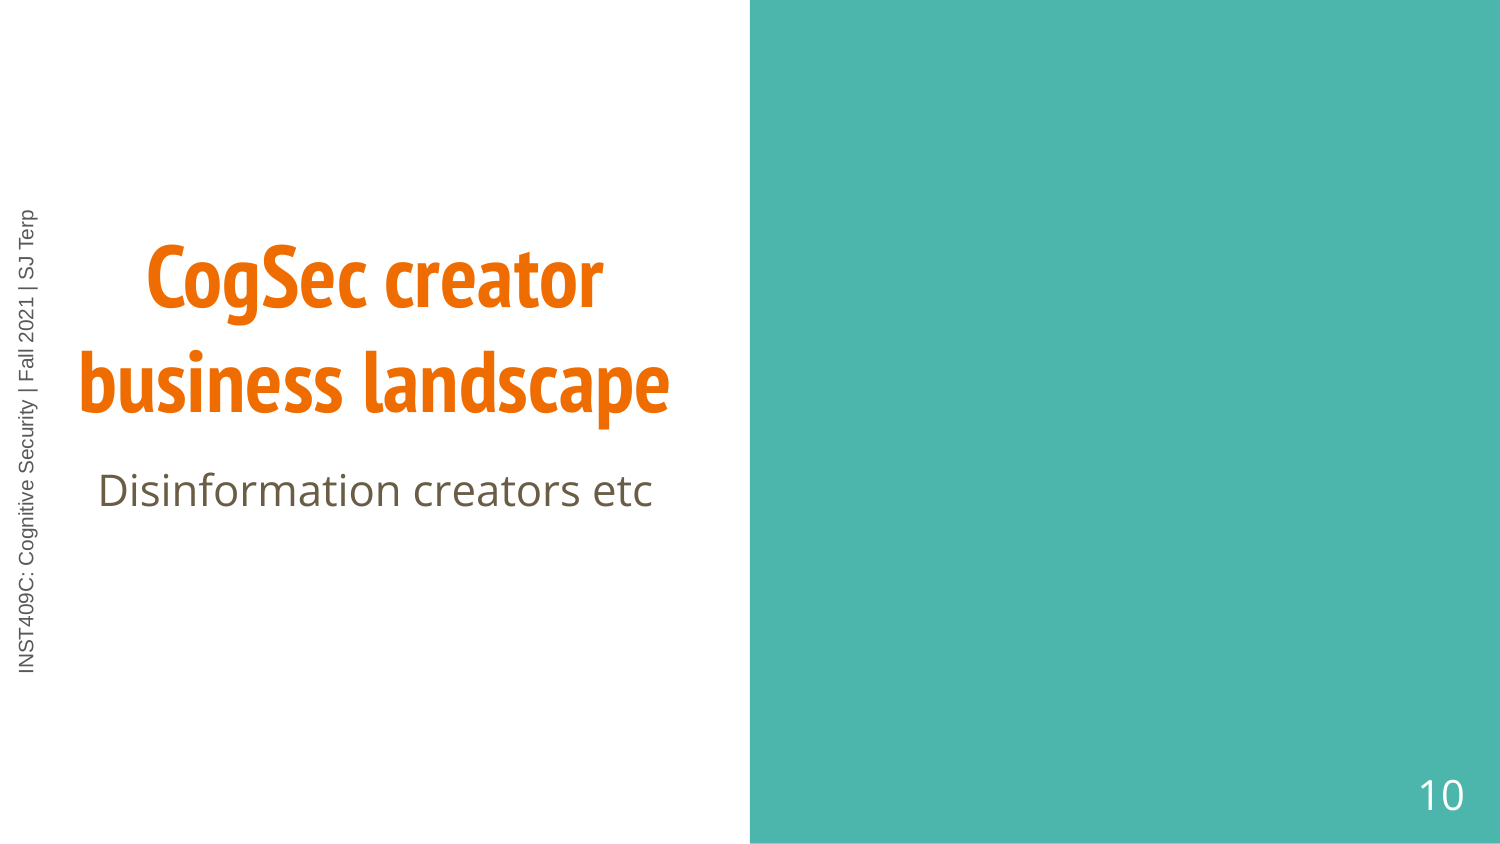

# CogSec creator business landscape
Disinformation creators etc
10